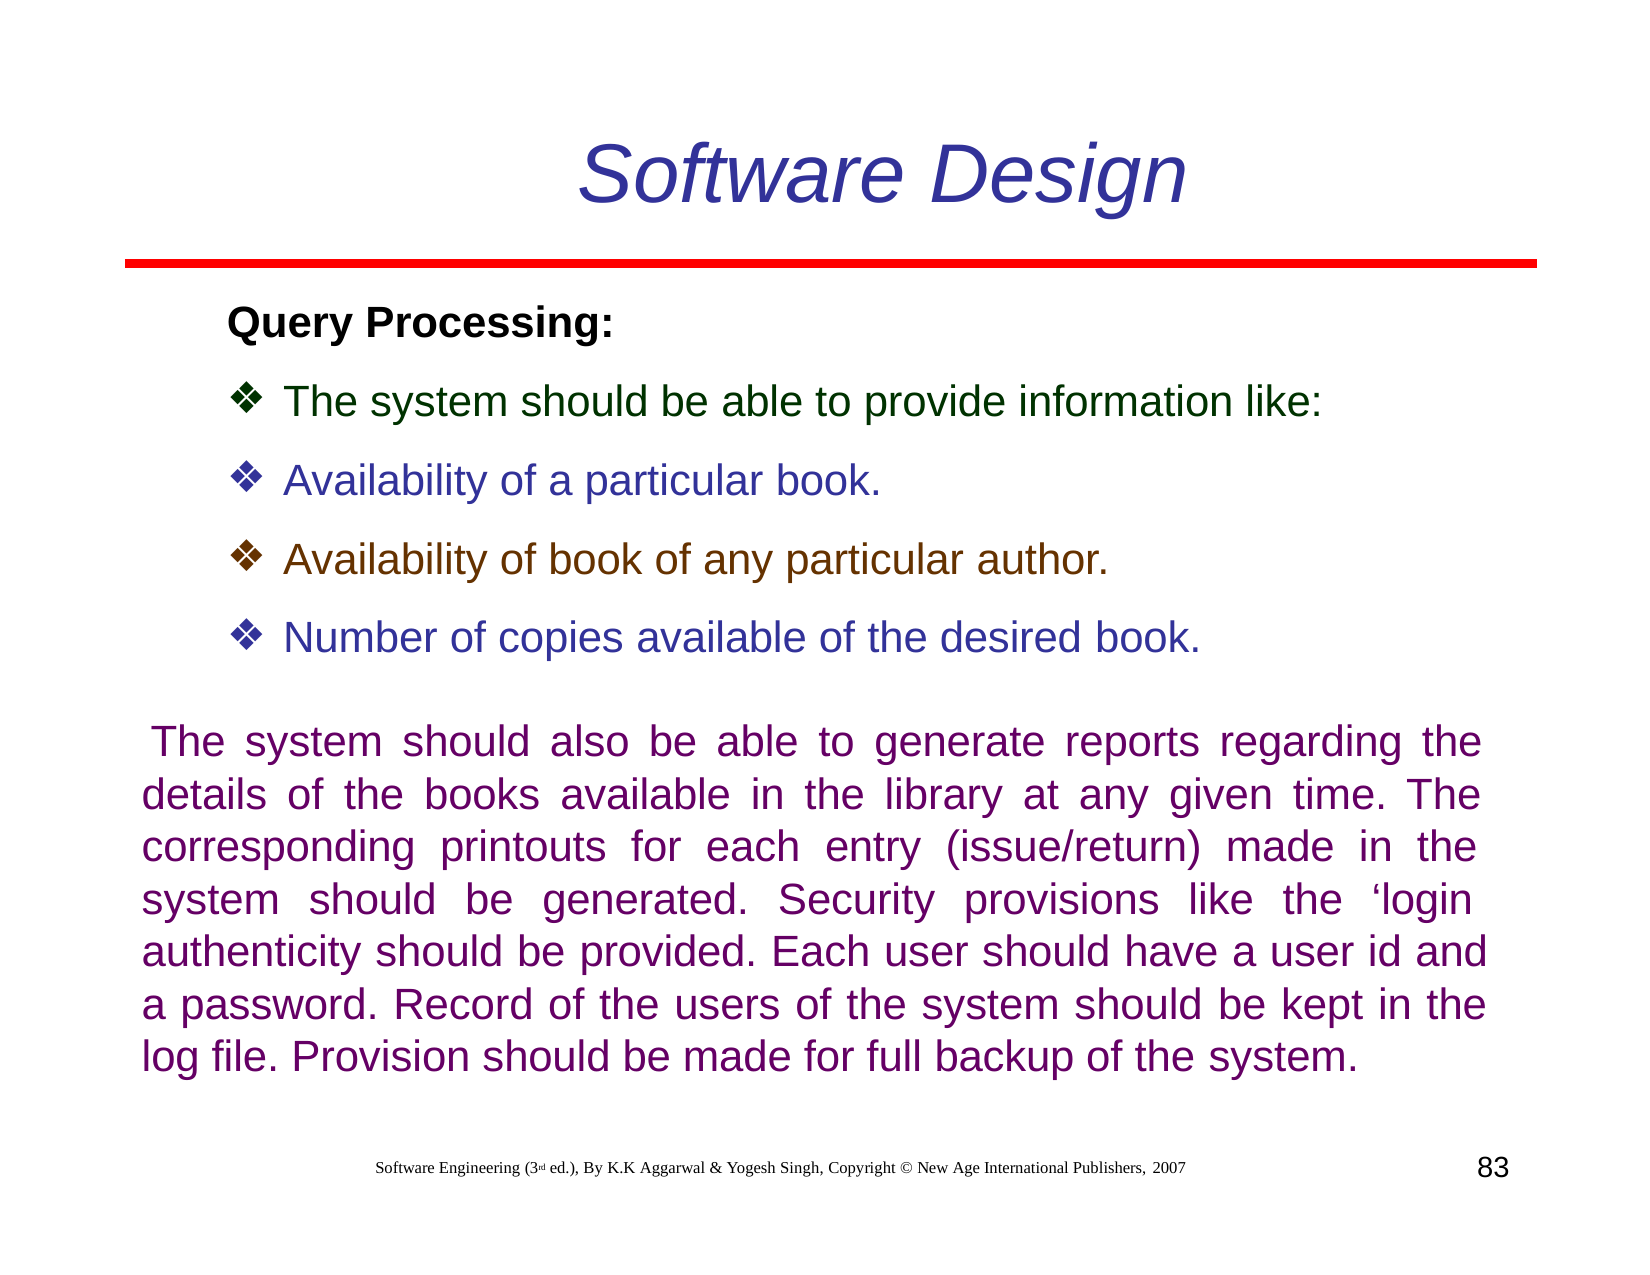

# Software Design

Query Processing:
The system should be able to provide information like:
Availability of a particular book.
Availability of book of any particular author.
Number of copies available of the desired book.

The system should also be able to generate reports regarding the  details of the books available in the library at any given time. The  corresponding printouts for each entry (issue/return) made in the  system should be generated. Security provisions like the ‘login  authenticity should be provided. Each user should have a user id and  a password. Record of the users of the system should be kept in the  log file. Provision should be made for full backup of the system.
83
Software Engineering (3rd  ed.), By K.K Aggarwal & Yogesh Singh, Copyright © New Age International Publishers, 2007